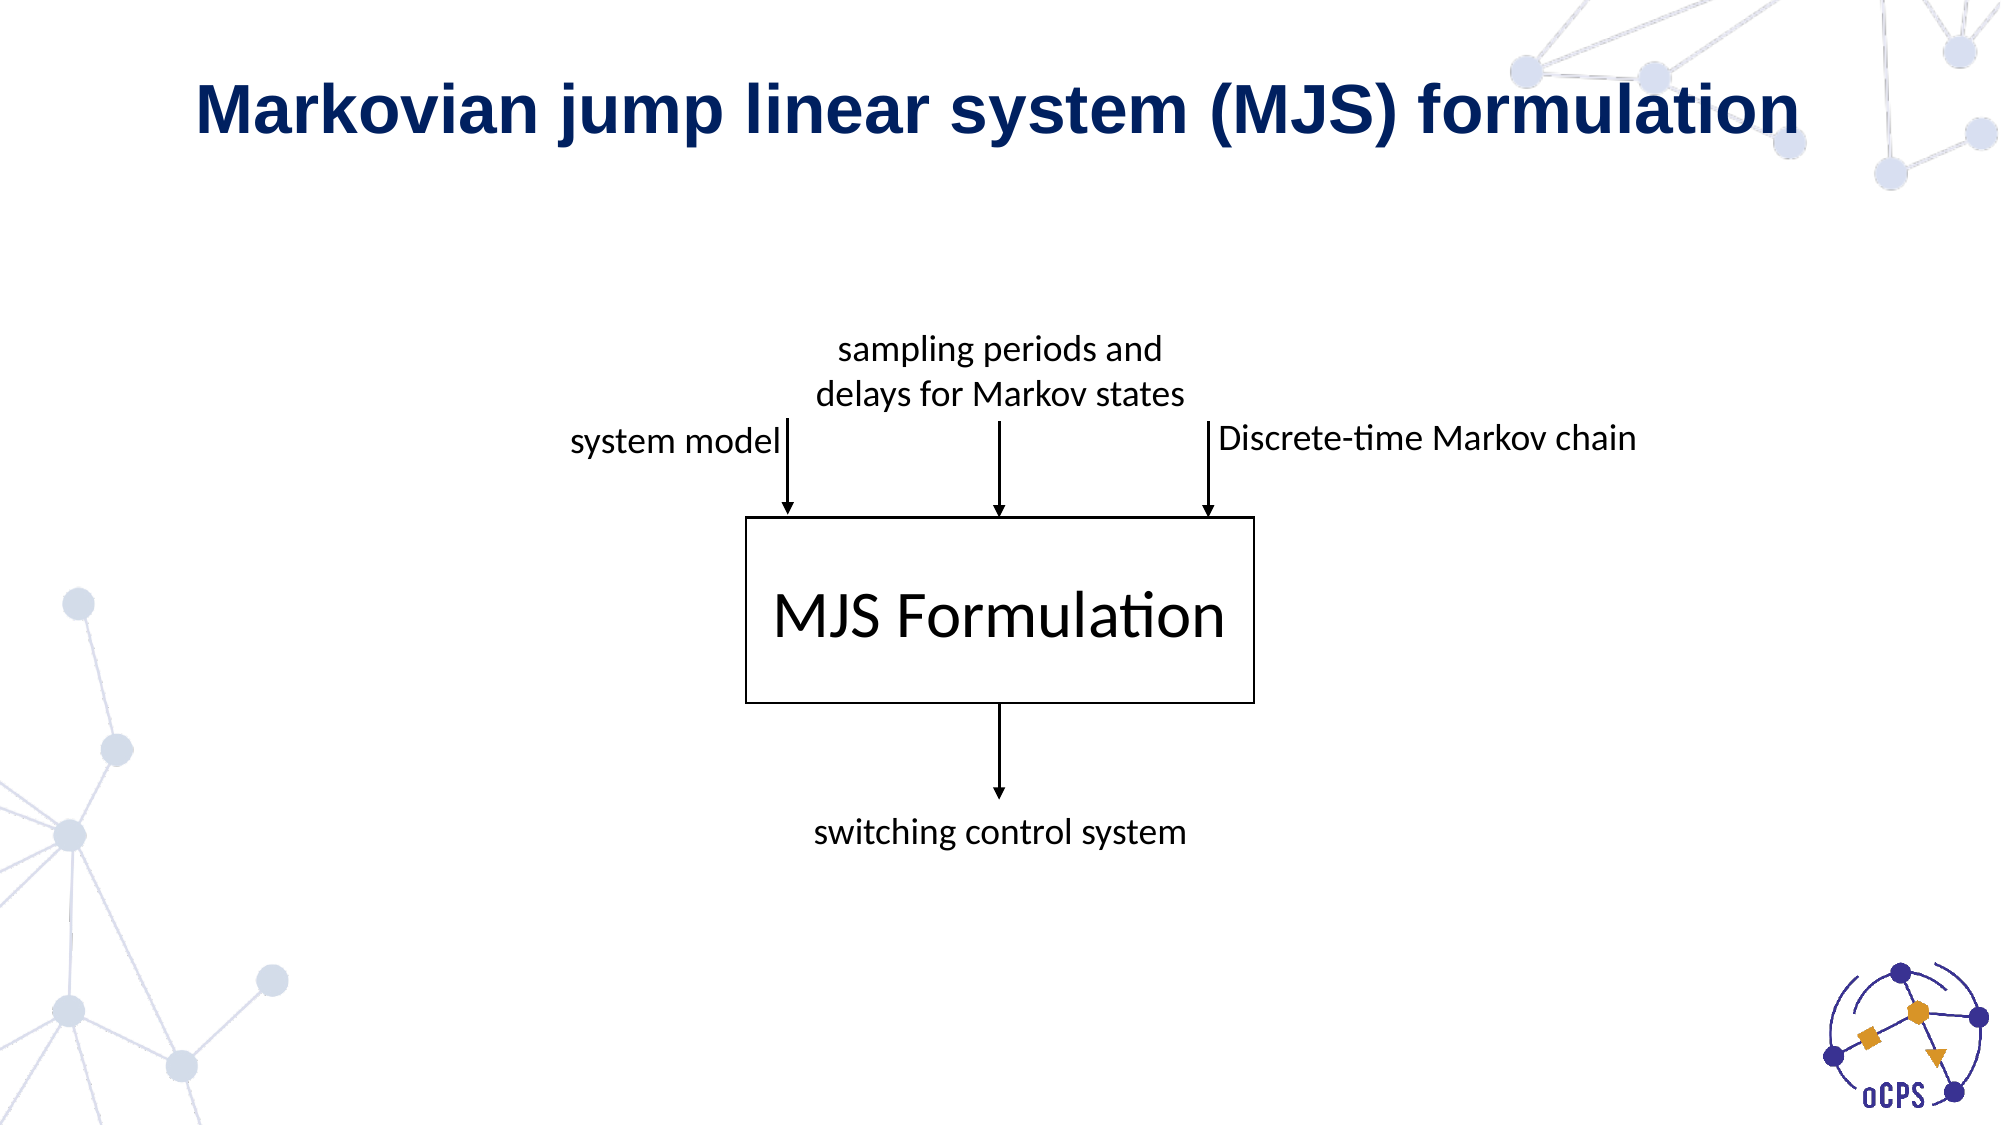

# Markovian jump linear system (MJS) formulation
sampling periods and delays for Markov states
Discrete-time Markov chain
system model
MJS Formulation
switching control system